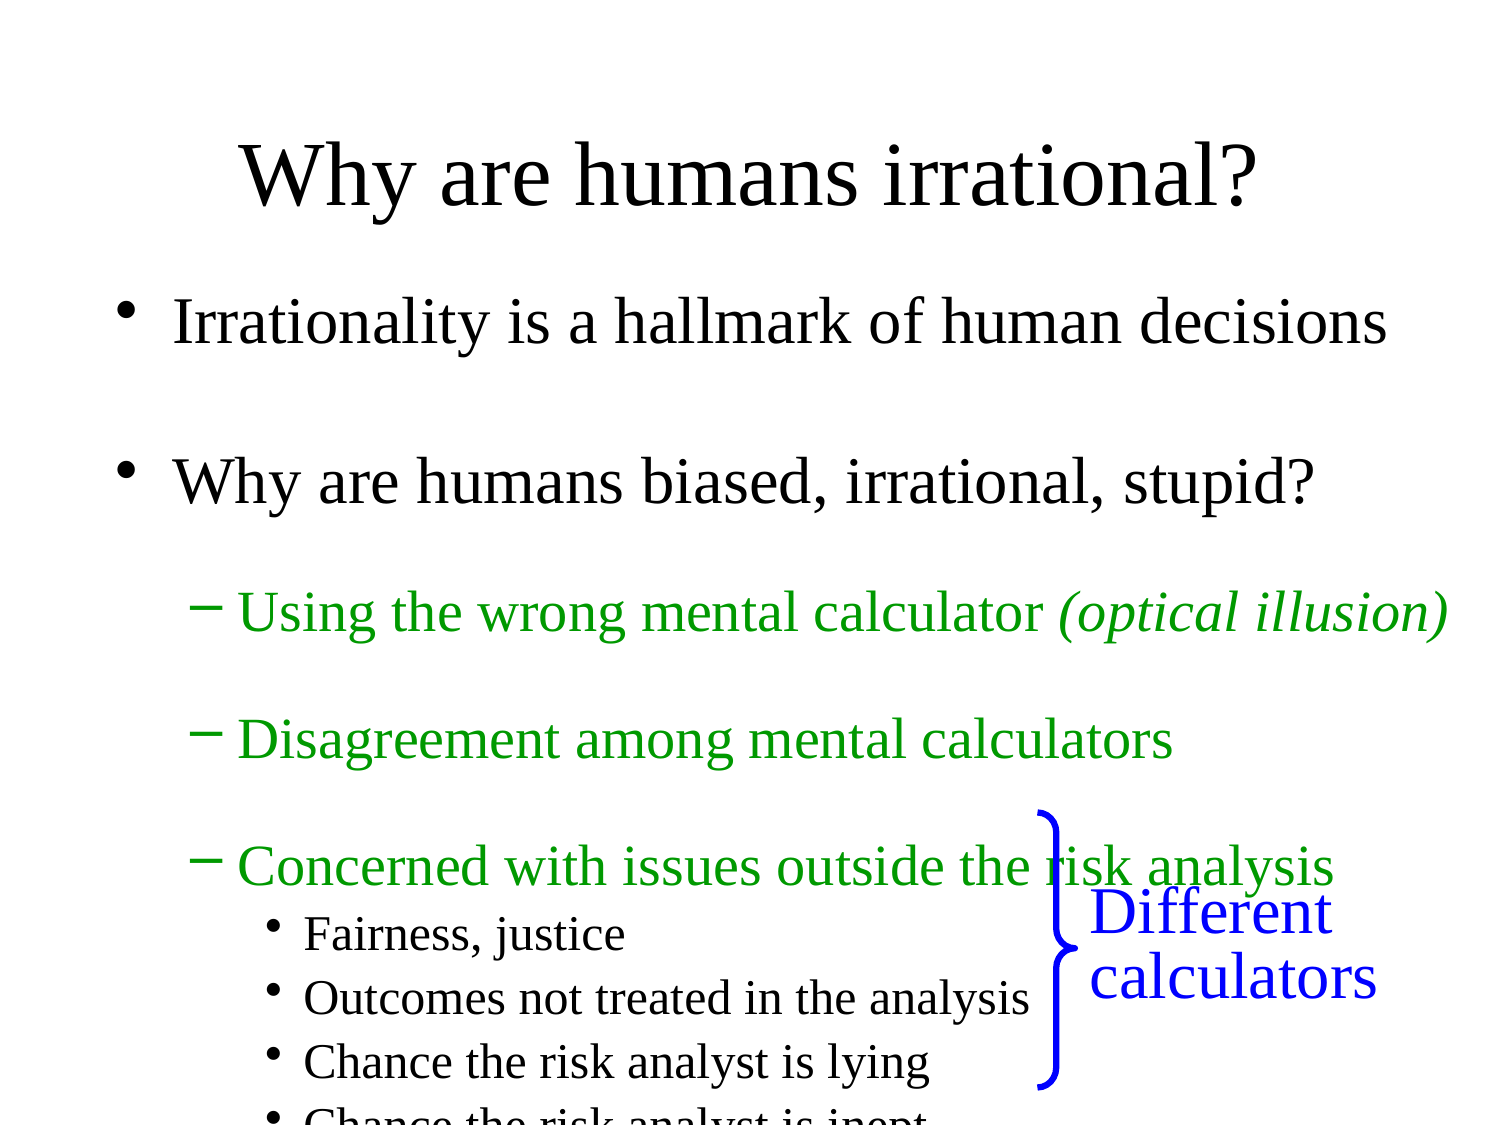

Why are humans irrational?
Irrationality is a hallmark of human decisions

Why are humans biased, irrational, stupid?

Using the wrong mental calculator (optical illusion)

Disagreement among mental calculators

Concerned with issues outside the risk analysis
Fairness, justice
Outcomes not treated in the analysis
Chance the risk analyst is lying
Chance the risk analyst is inept

Different calculators